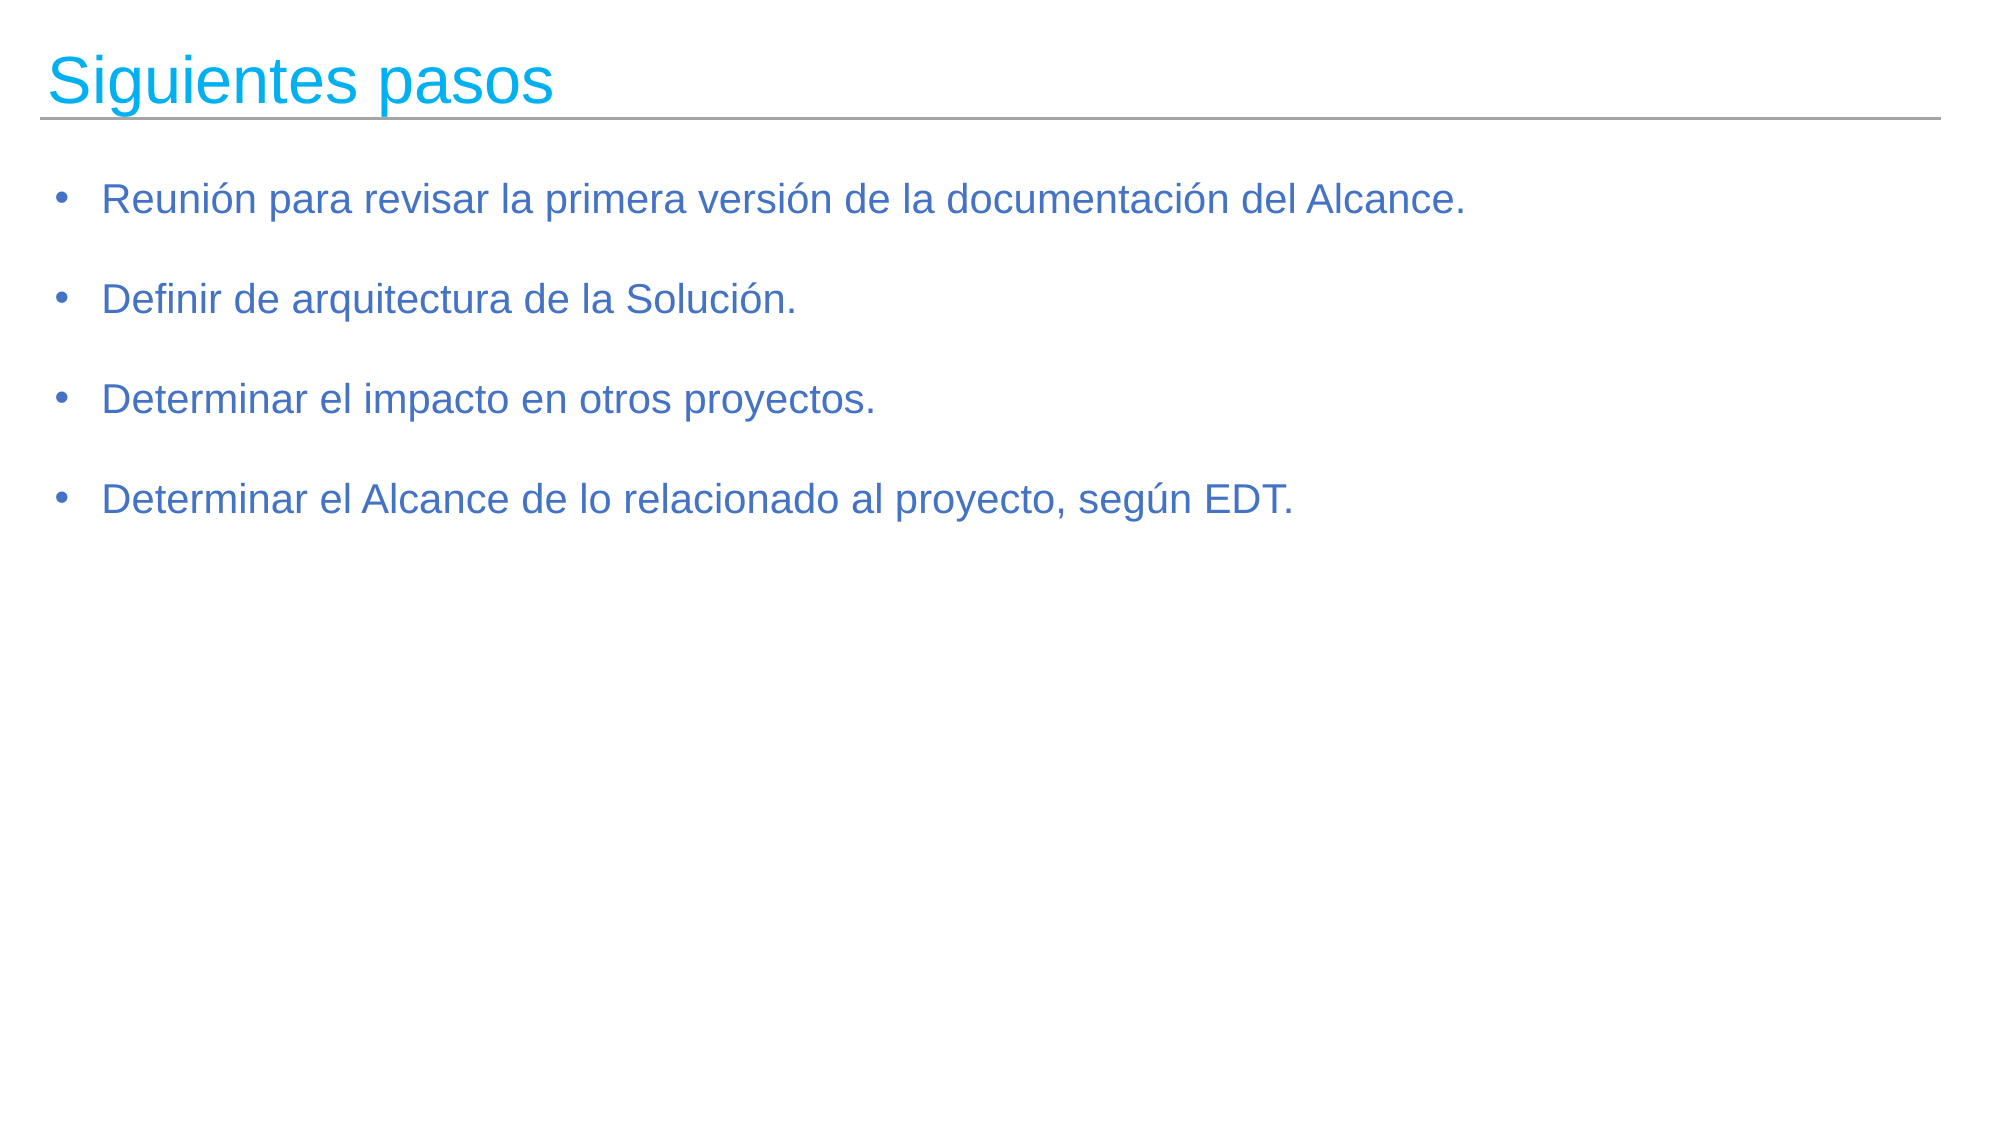

Siguientes pasos
Reunión para revisar la primera versión de la documentación del Alcance.

Definir de arquitectura de la Solución.

Determinar el impacto en otros proyectos.

Determinar el Alcance de lo relacionado al proyecto, según EDT.